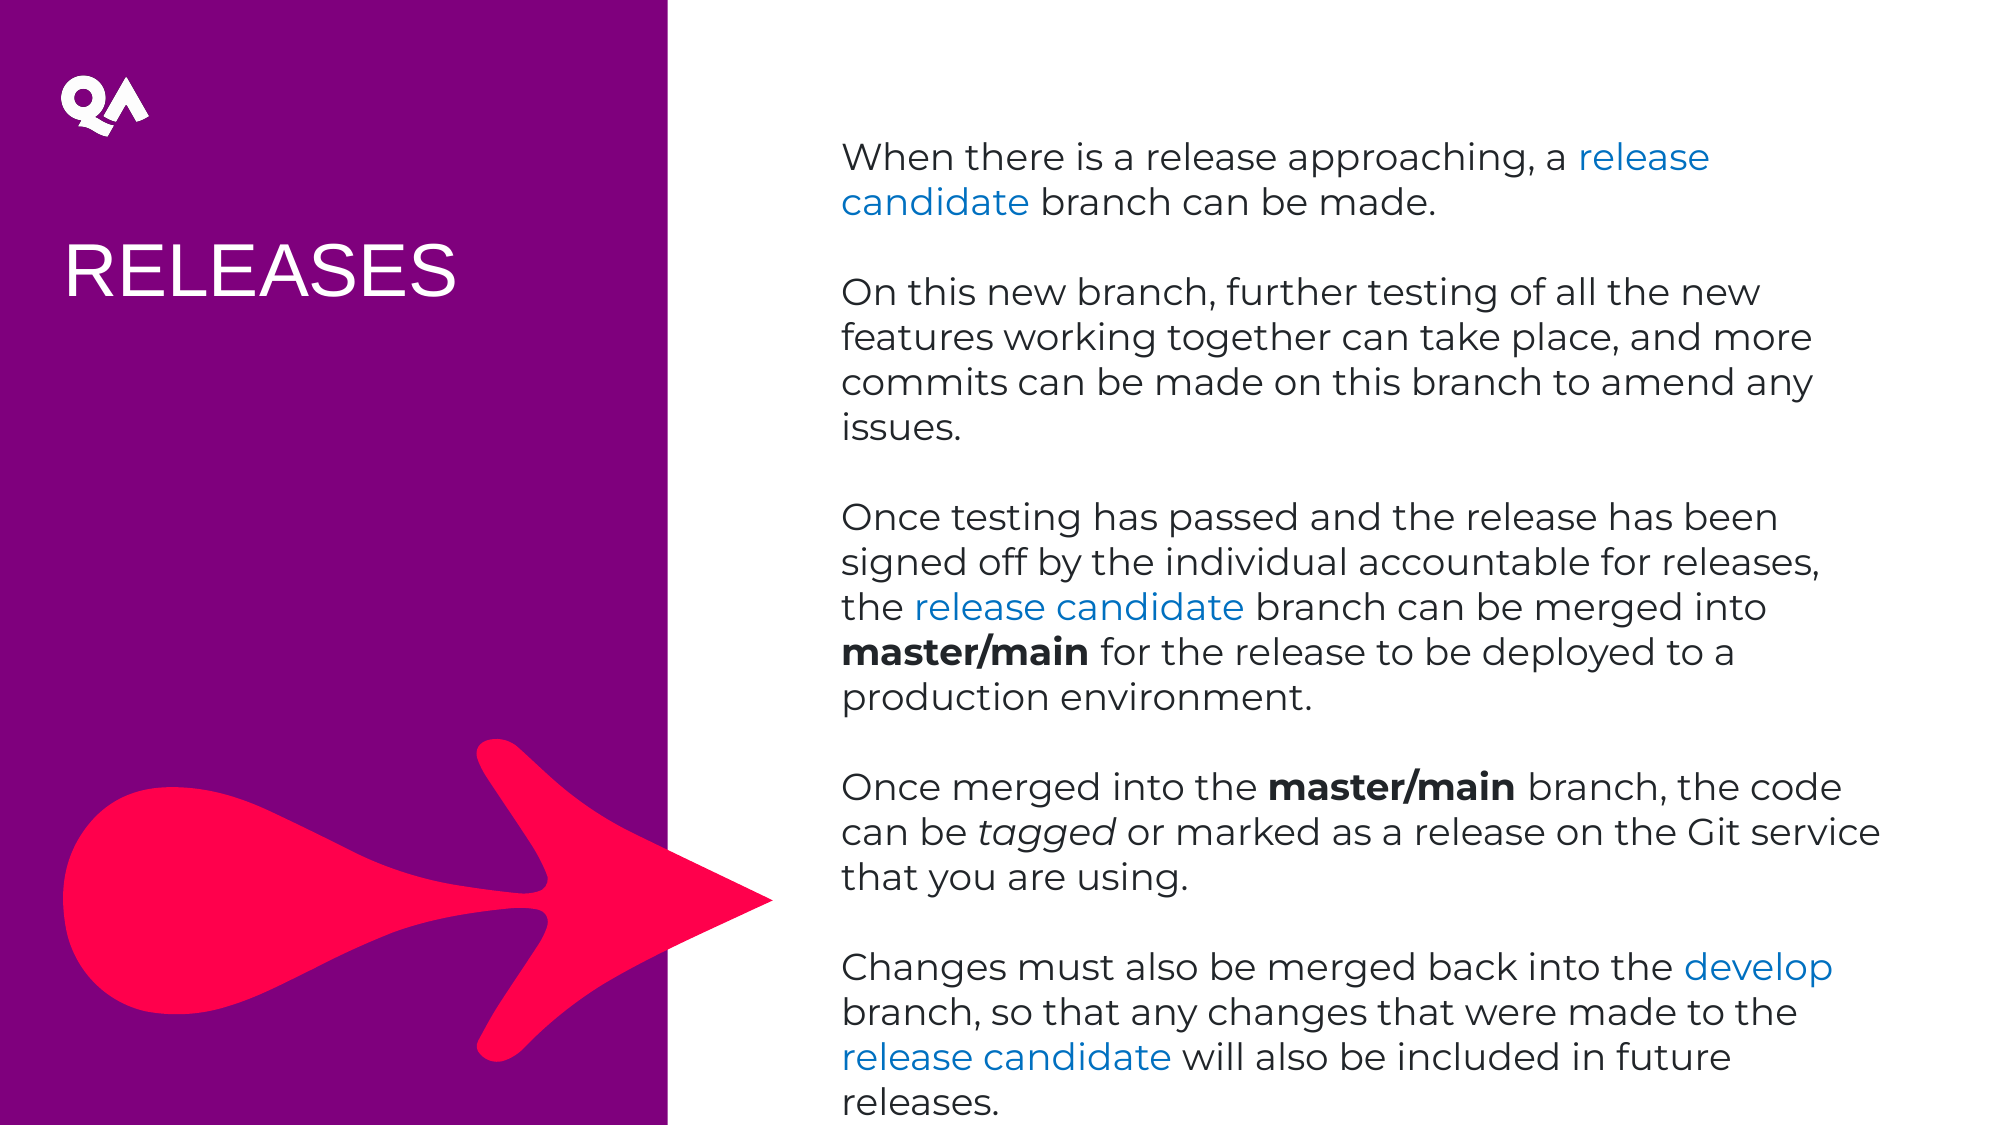

When there is a release approaching, a release candidate branch can be made.

On this new branch, further testing of all the new features working together can take place, and more commits can be made on this branch to amend any issues.

Once testing has passed and the release has been signed off by the individual accountable for releases, the release candidate branch can be merged into master/main for the release to be deployed to a production environment.

Once merged into the master/main branch, the code can be tagged or marked as a release on the Git service that you are using.

Changes must also be merged back into the develop branch, so that any changes that were made to the release candidate will also be included in future releases.
Releases